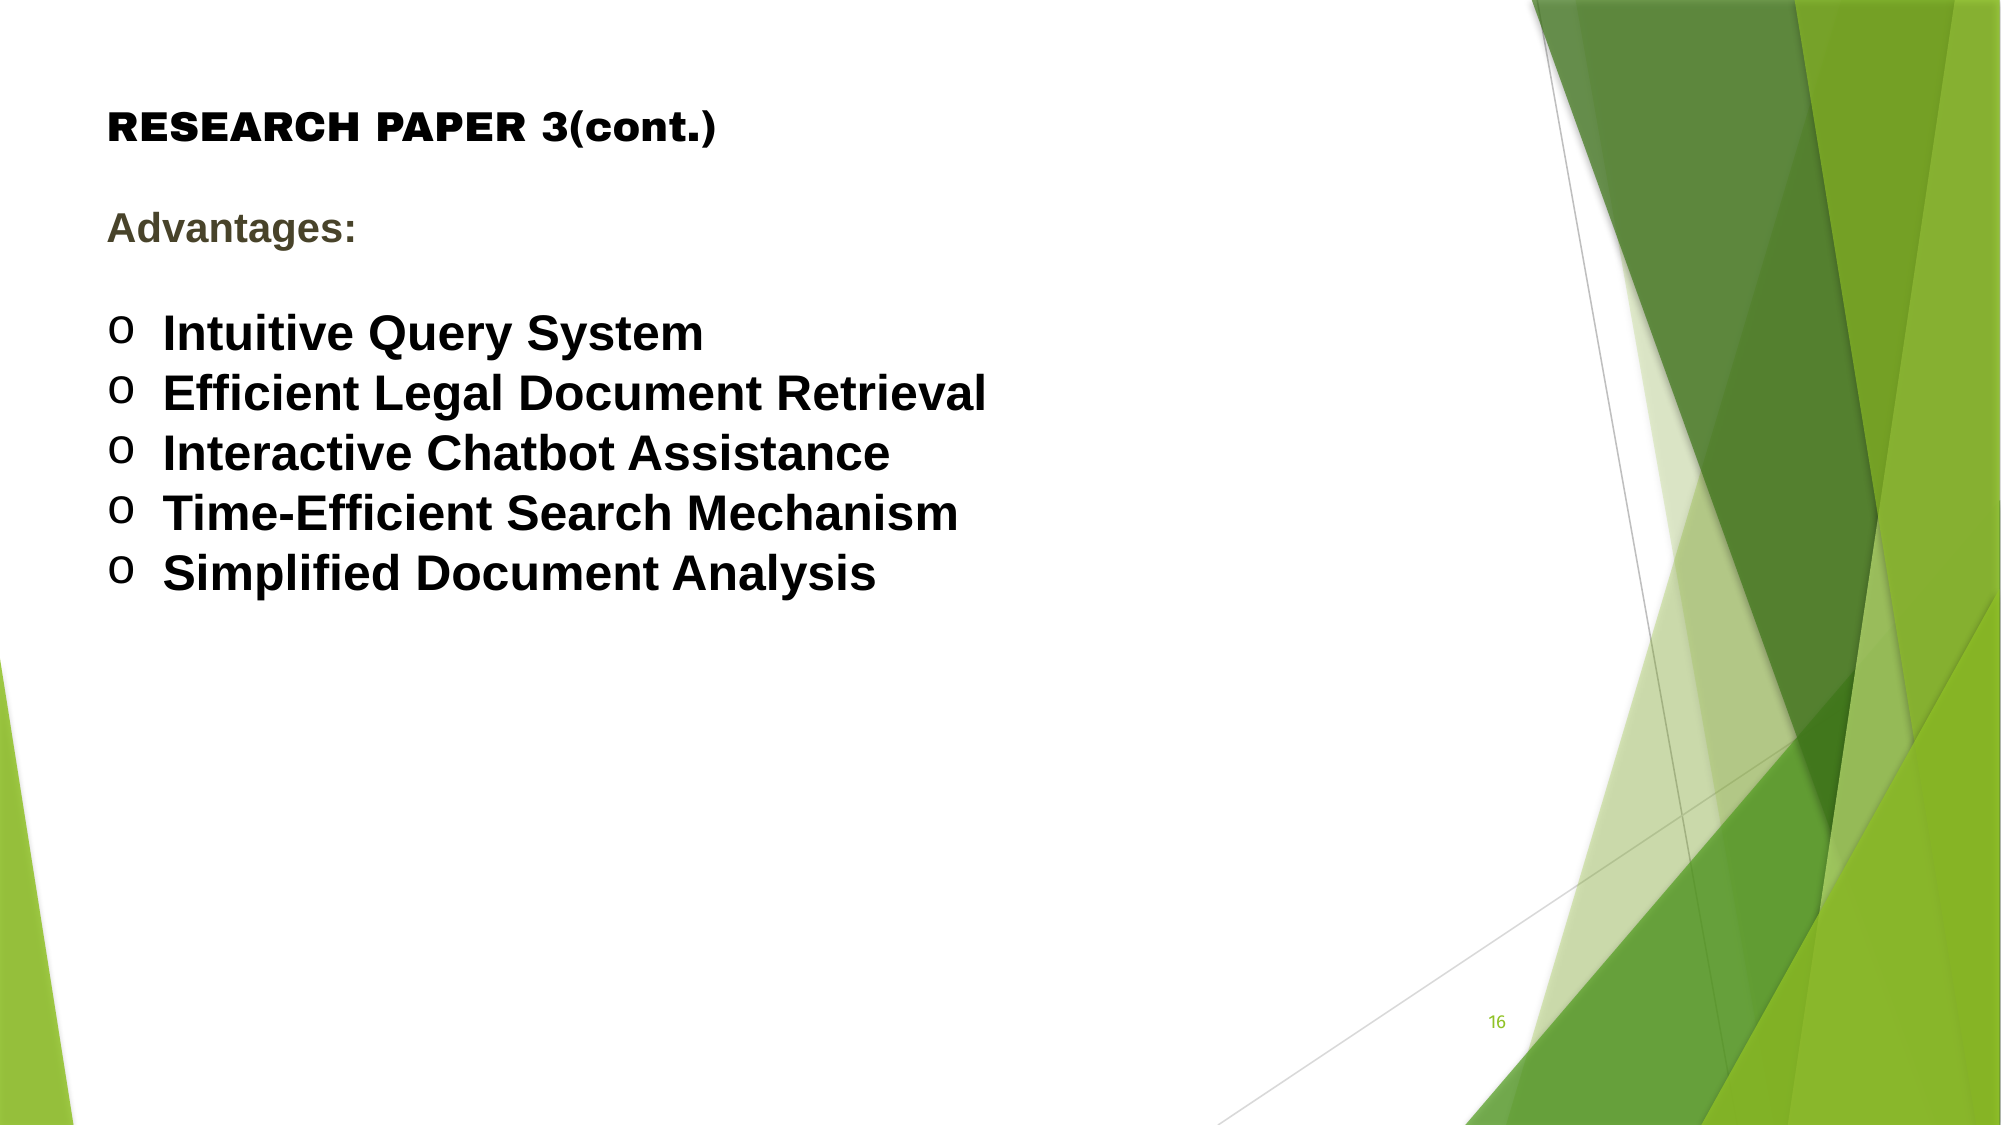

RESEARCH PAPER 3(cont.)

Advantages:

Intuitive Query System
Efficient Legal Document Retrieval
Interactive Chatbot Assistance
Time-Efficient Search Mechanism
Simplified Document Analysis
16